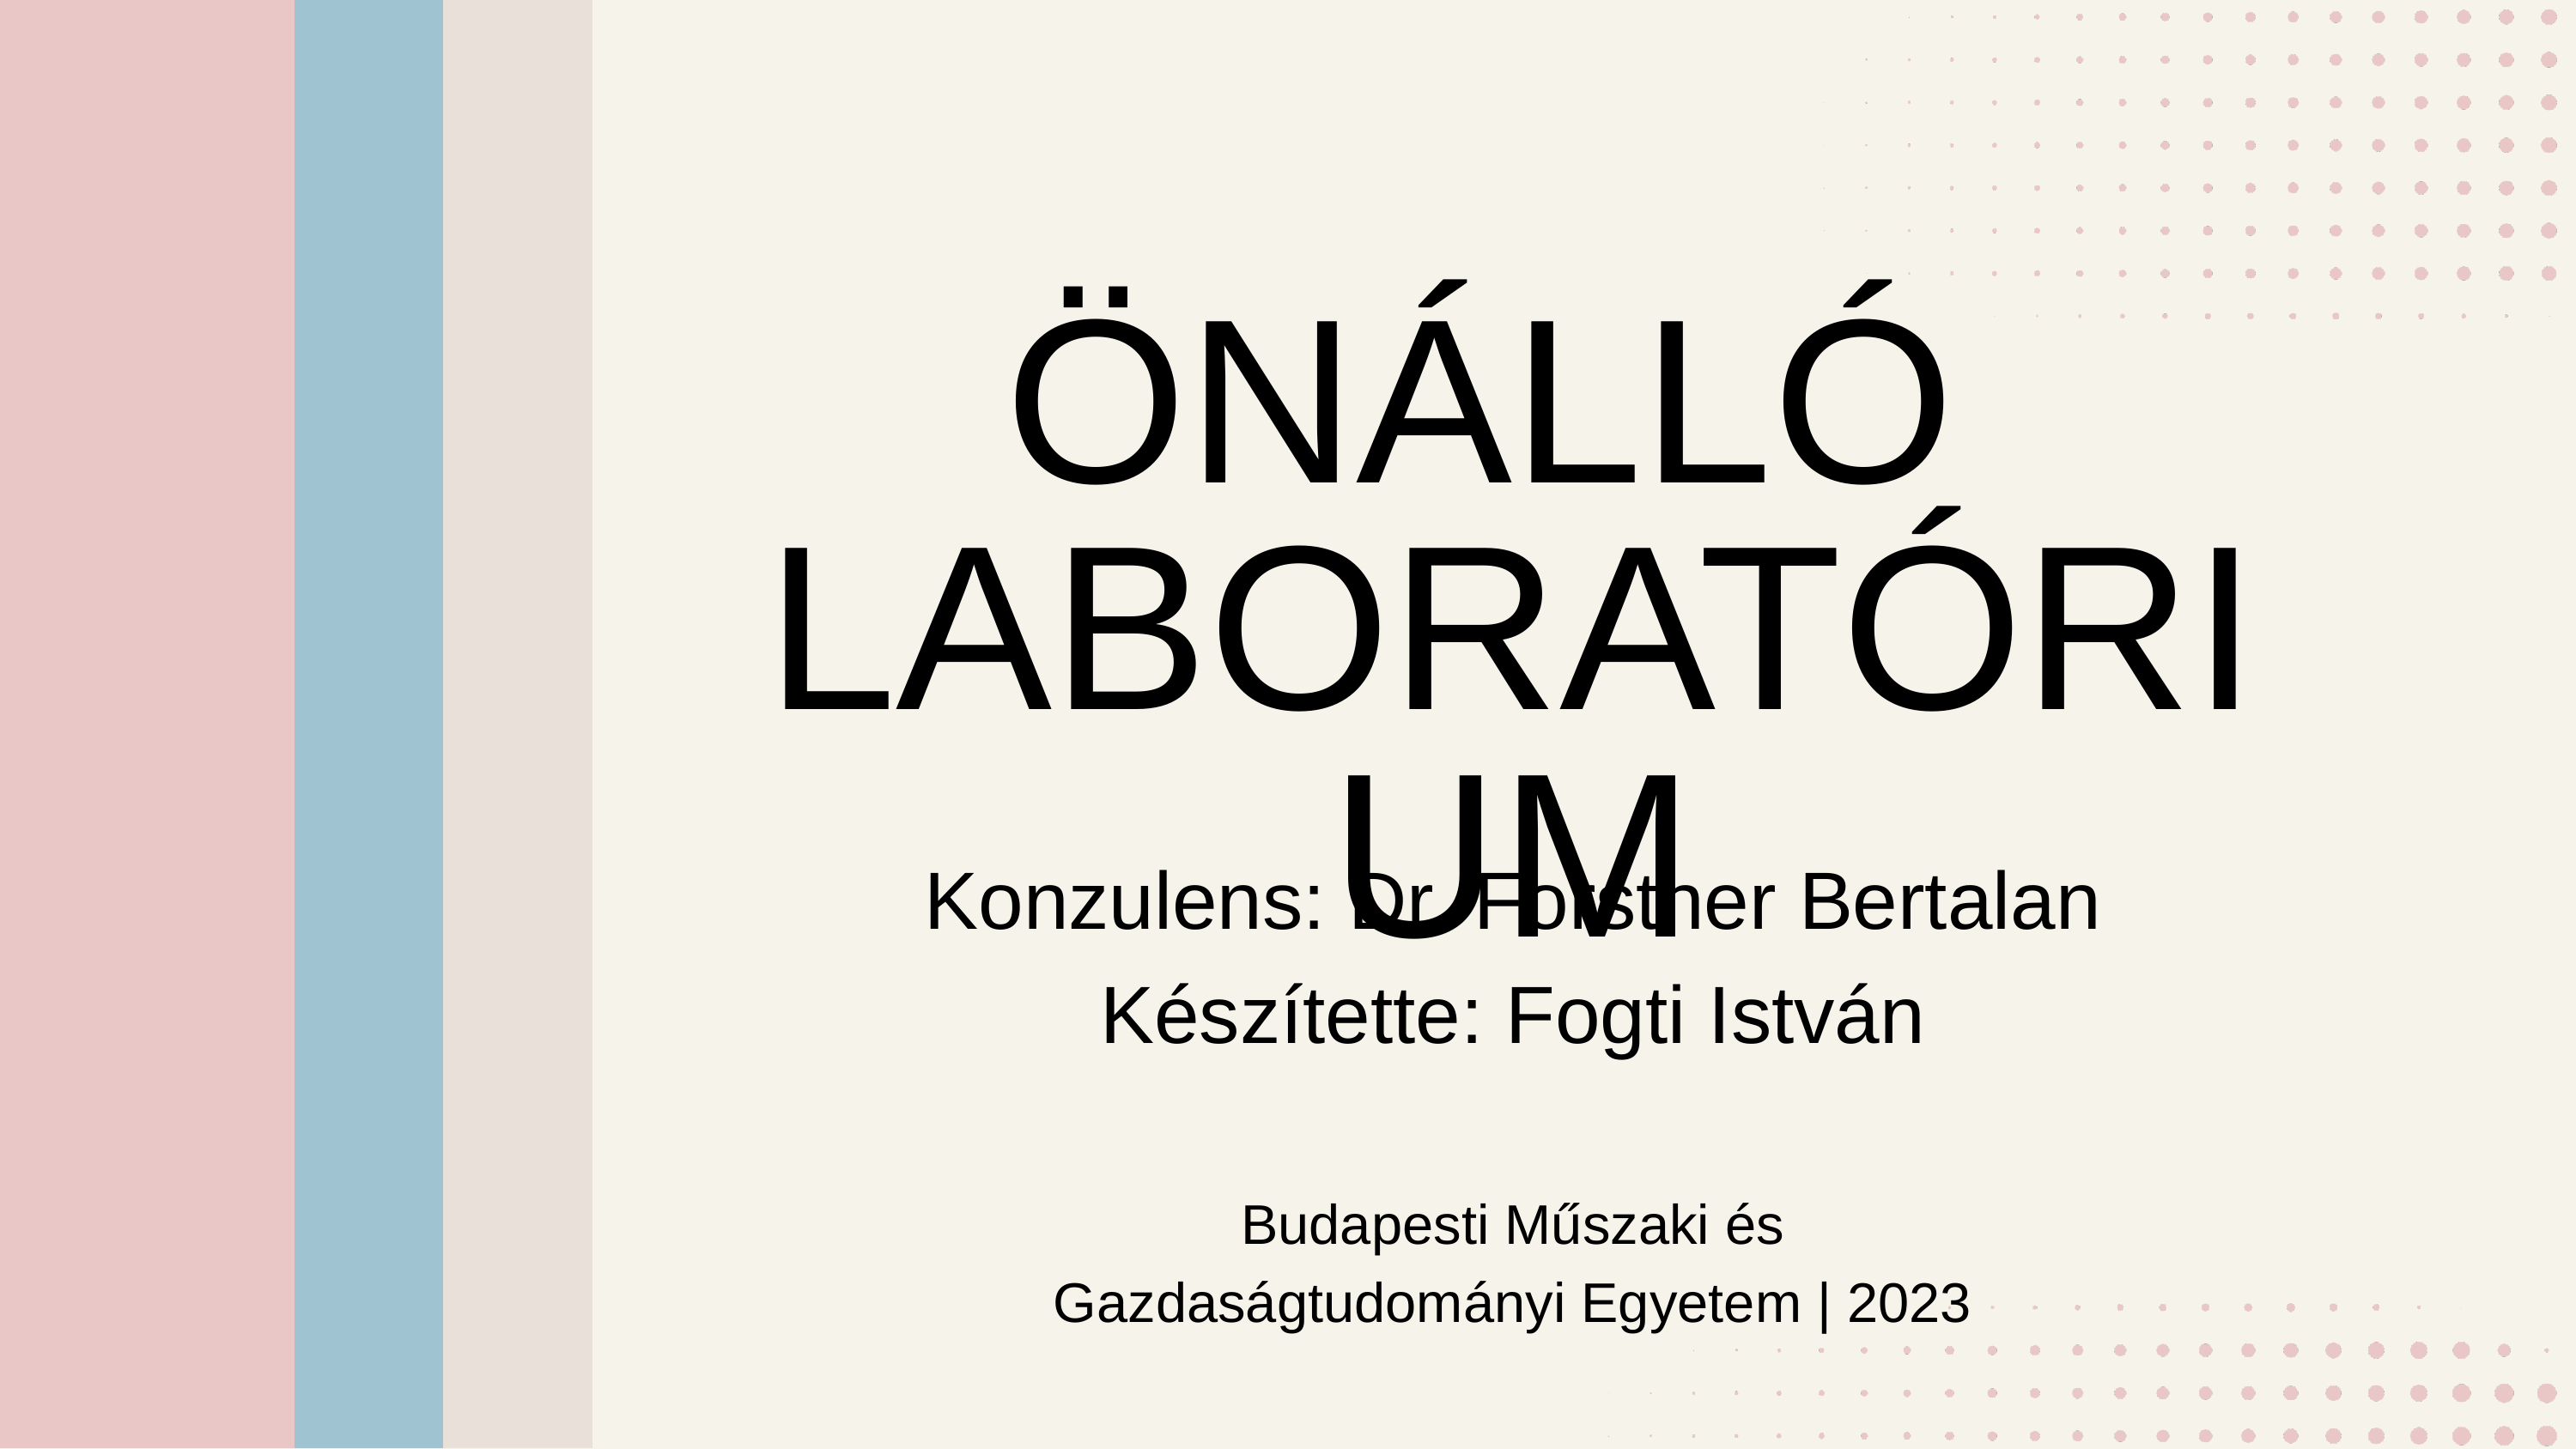

ÖNÁLLÓ
LABORATÓRIUM
Konzulens: Dr. Forstner Bertalan
Készítette: Fogti István
Budapesti Műszaki és Gazdaságtudományi Egyetem | 2023